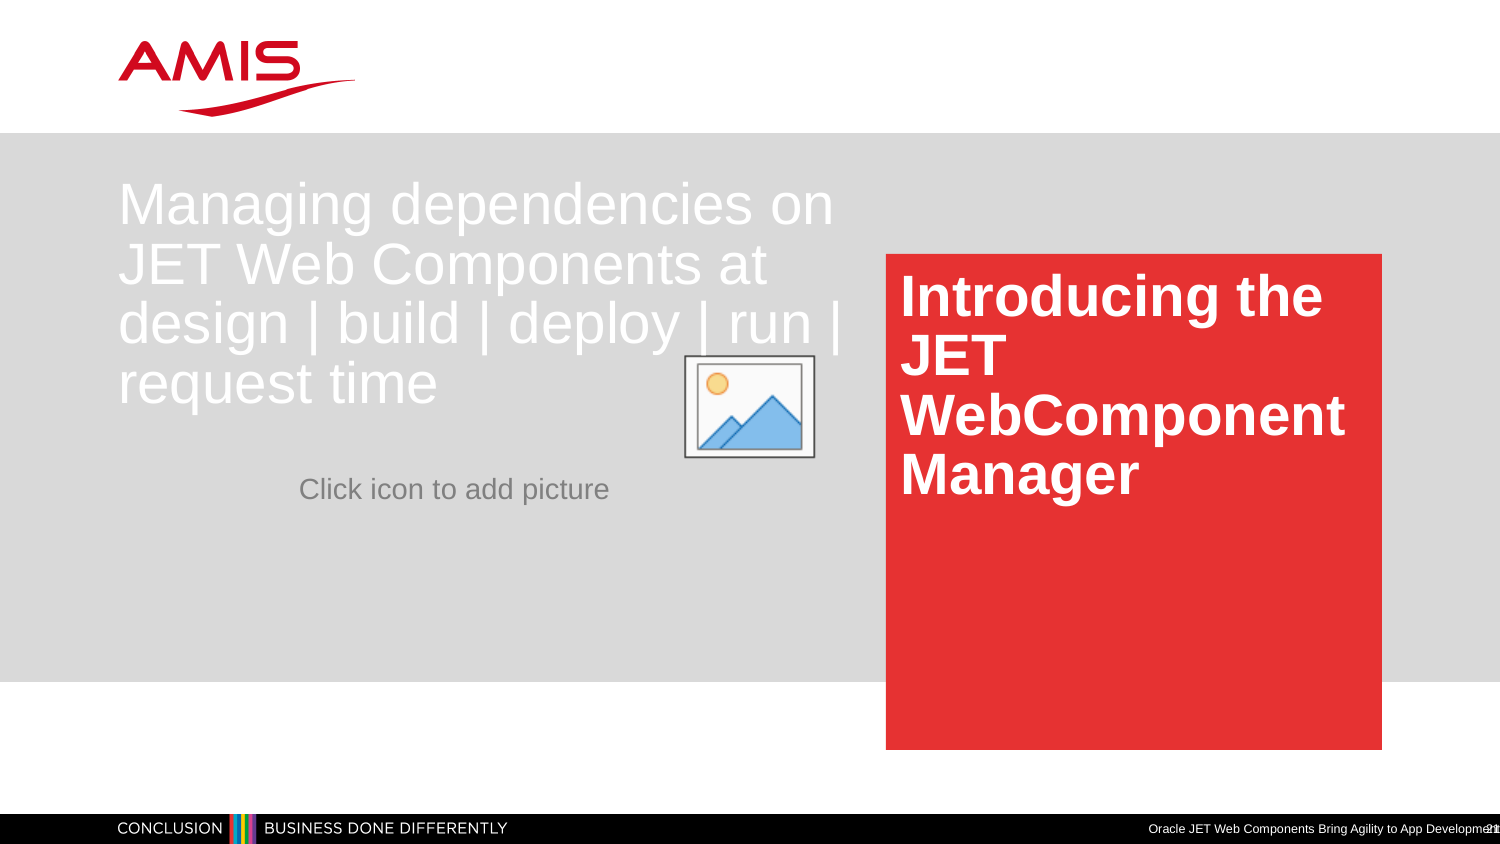

Managing dependencies on JET Web Components at design | build | deploy | run | request time
# Introducing the JET WebComponent Manager
Oracle JET Web Components Bring Agility to App Development
21